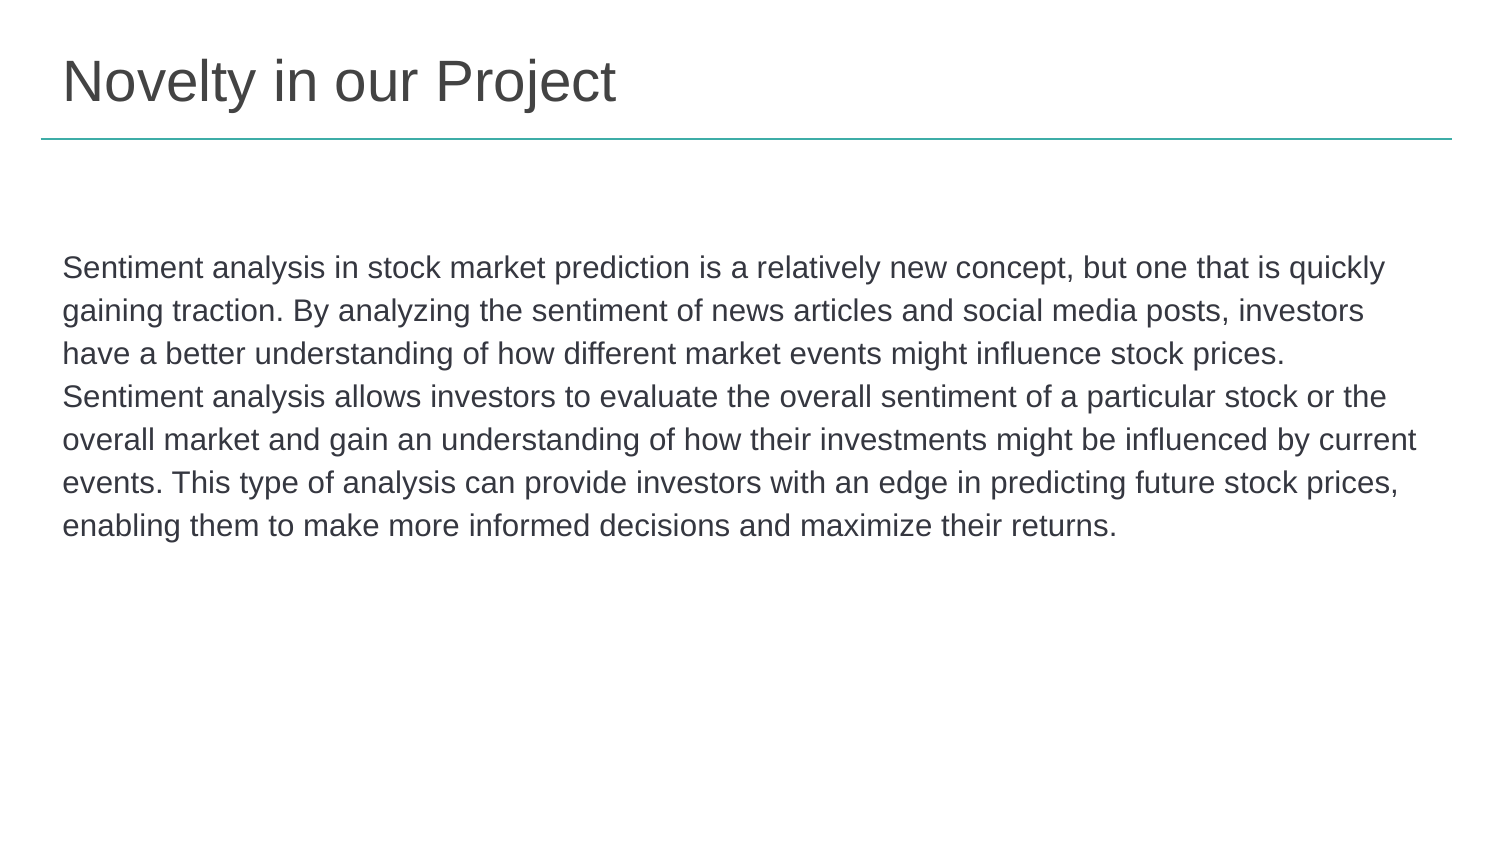

# Novelty in our Project
Sentiment analysis in stock market prediction is a relatively new concept, but one that is quickly gaining traction. By analyzing the sentiment of news articles and social media posts, investors have a better understanding of how different market events might influence stock prices. Sentiment analysis allows investors to evaluate the overall sentiment of a particular stock or the overall market and gain an understanding of how their investments might be influenced by current events. This type of analysis can provide investors with an edge in predicting future stock prices, enabling them to make more informed decisions and maximize their returns.